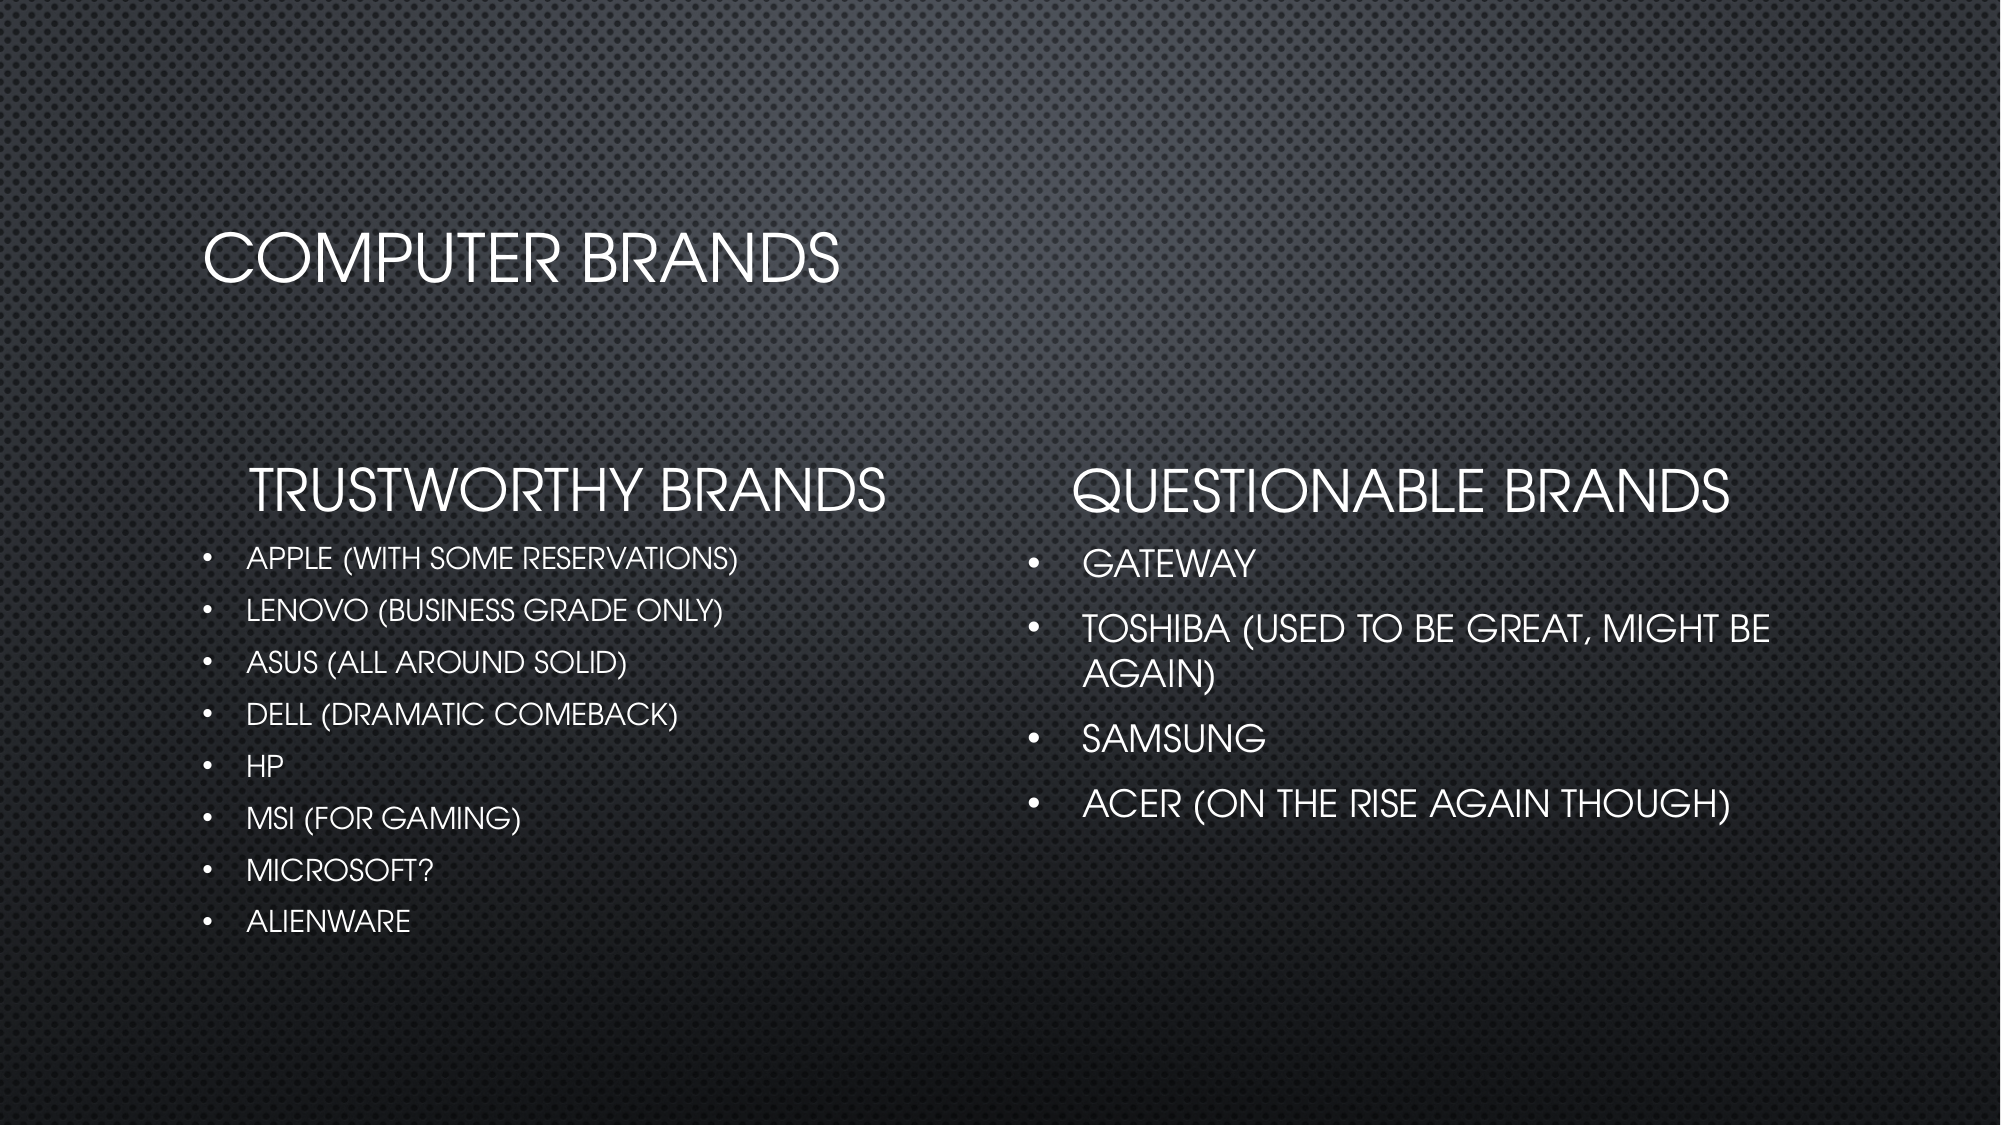

# Computer Brands
Trustworthy Brands
Questionable Brands
Apple (with some reservations)
Lenovo (Business Grade Only)
Asus (all around solid)
Dell (Dramatic comeback)
HP
MSI (For gaming)
Microsoft?
Alienware
Gateway
Toshiba (Used to be great, might be again)
Samsung
Acer (on the rise again though)